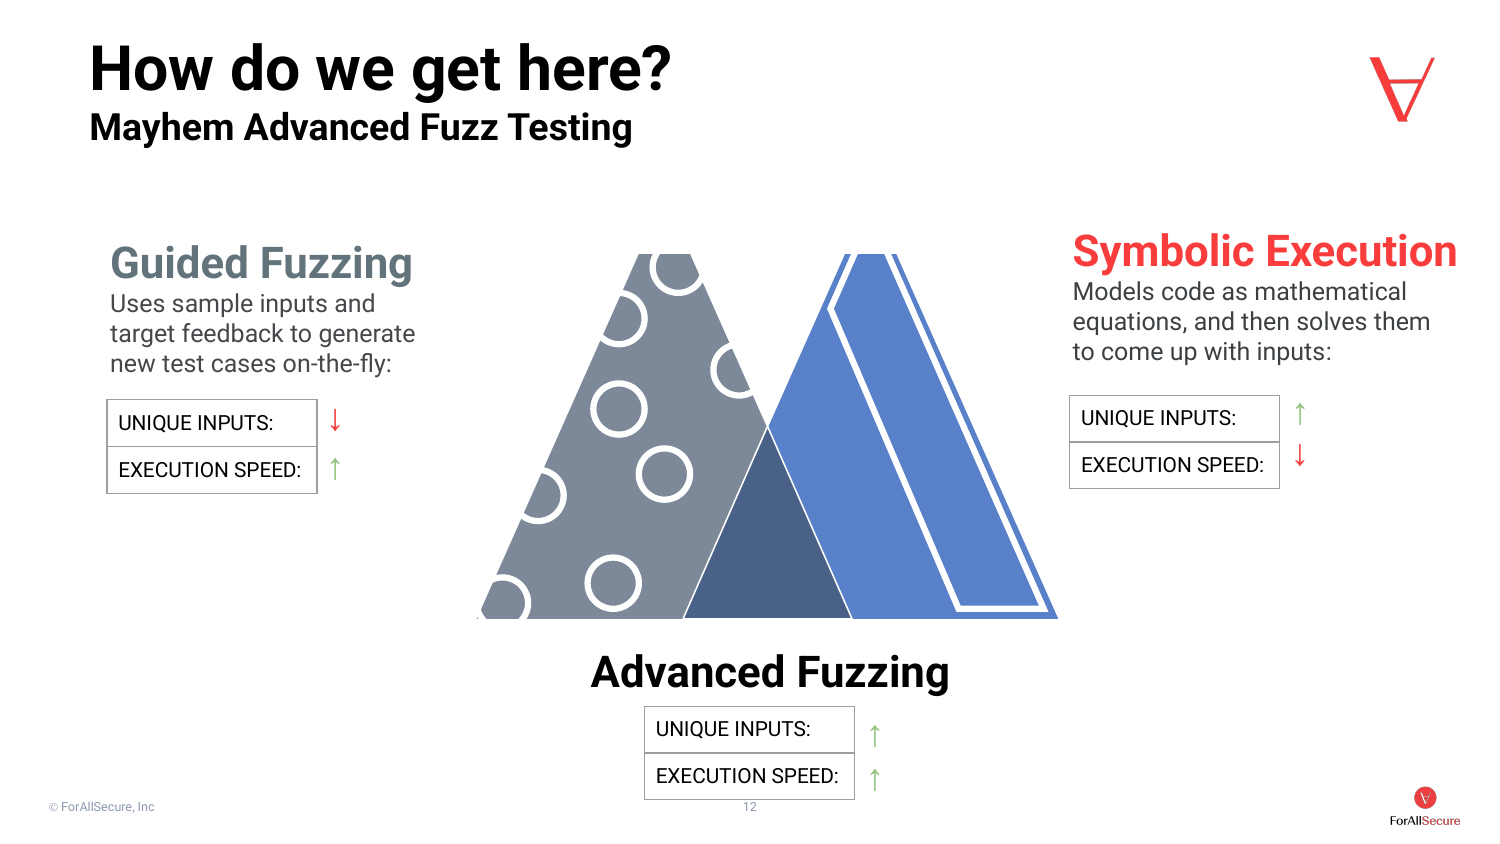

How do we get here?
Mayhem Advanced Fuzz Testing

Symbolic Execution
Models code as mathematical equations, and then solves them to come up with inputs:
Guided Fuzzing
Uses sample inputs and target feedback to generate new test cases on-the-fly:

↑
↓

| UNIQUE INPUTS: |
| --- |
| EXECUTION SPEED: |
| UNIQUE INPUTS: |
| --- |
| EXECUTION SPEED: |
↓

↑

Advanced Fuzzing

↑
| UNIQUE INPUTS: |
| --- |
| EXECUTION SPEED: |
↑